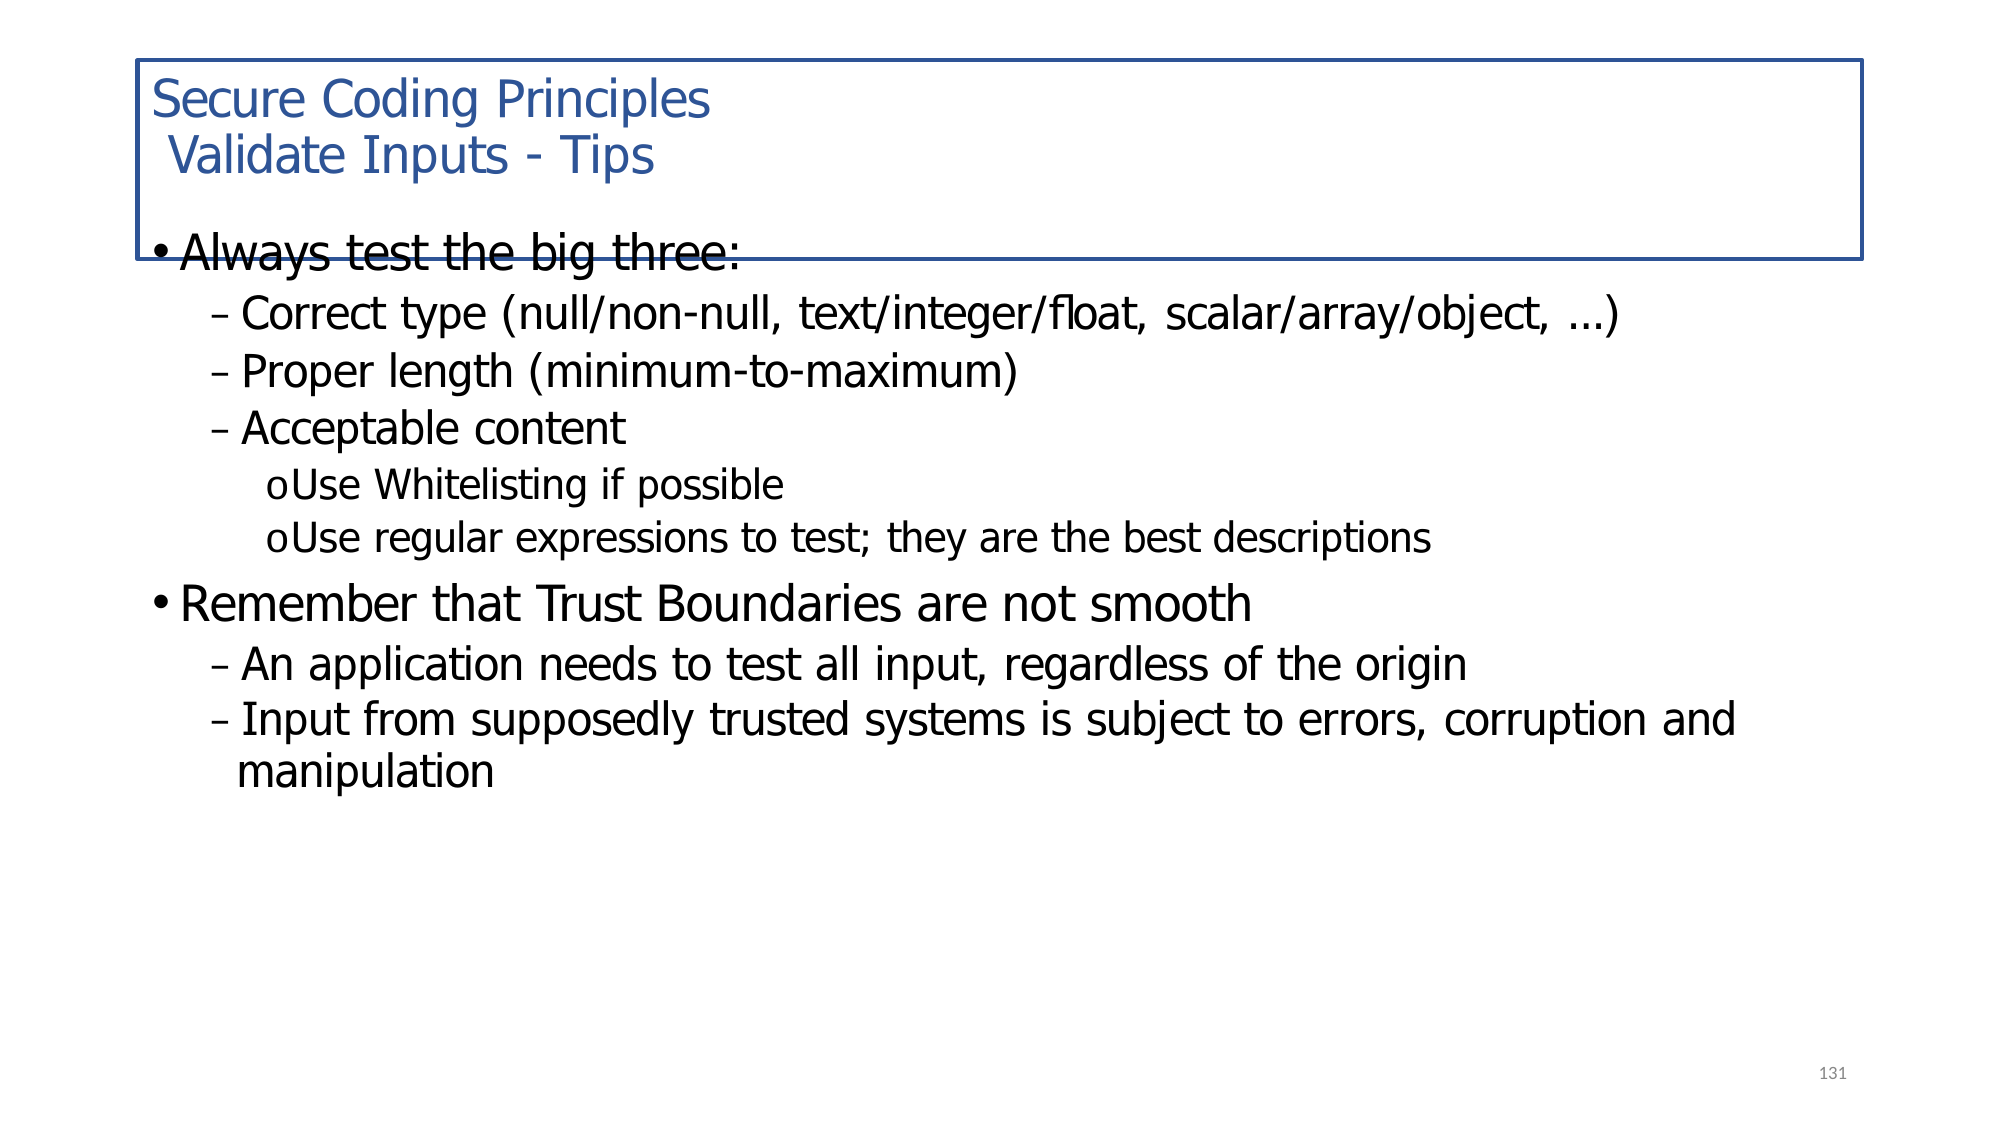

# Secure Coding Principles  Validate Inputs - Tips
Always test the big three:
– Correct type (null/non-null, text/integer/float, scalar/array/object, …)
– Proper length (minimum-to-maximum)
– Acceptable content
oUse Whitelisting if possible
oUse regular expressions to test; they are the best descriptions
Remember that Trust Boundaries are not smooth
– An application needs to test all input, regardless of the origin
– Input from supposedly trusted systems is subject to errors, corruption and
manipulation
131